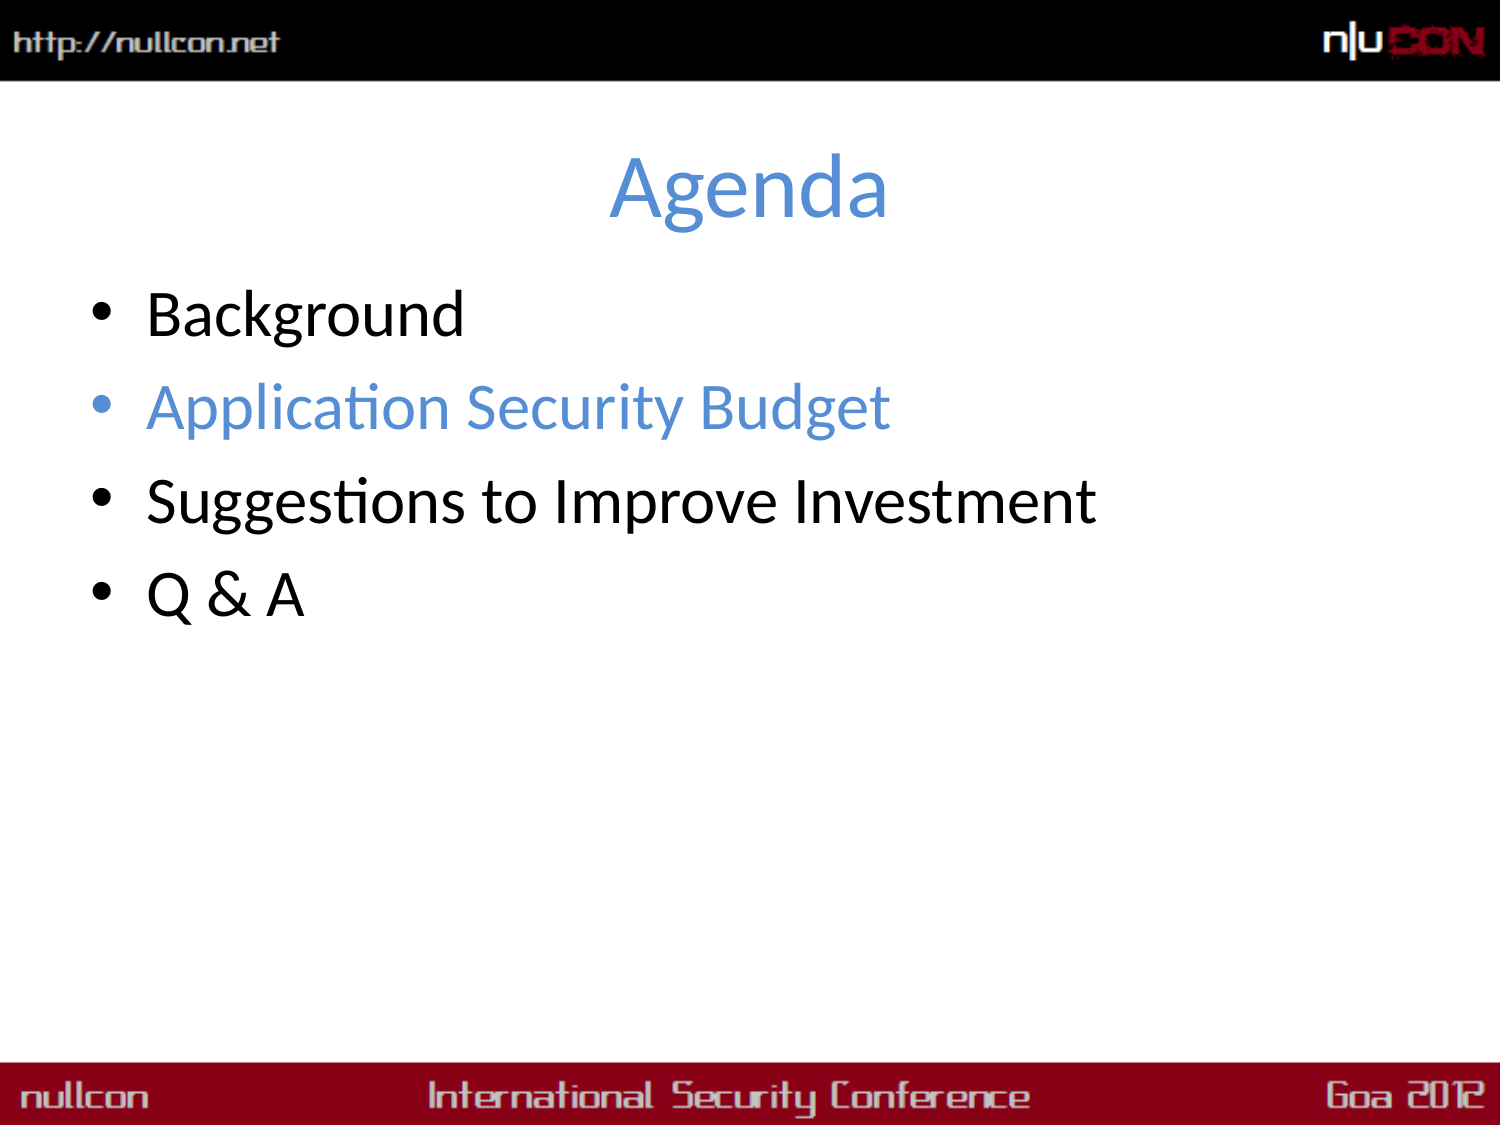

# Agenda
Background
Application Security Budget
Suggestions to Improve Investment
Q & A